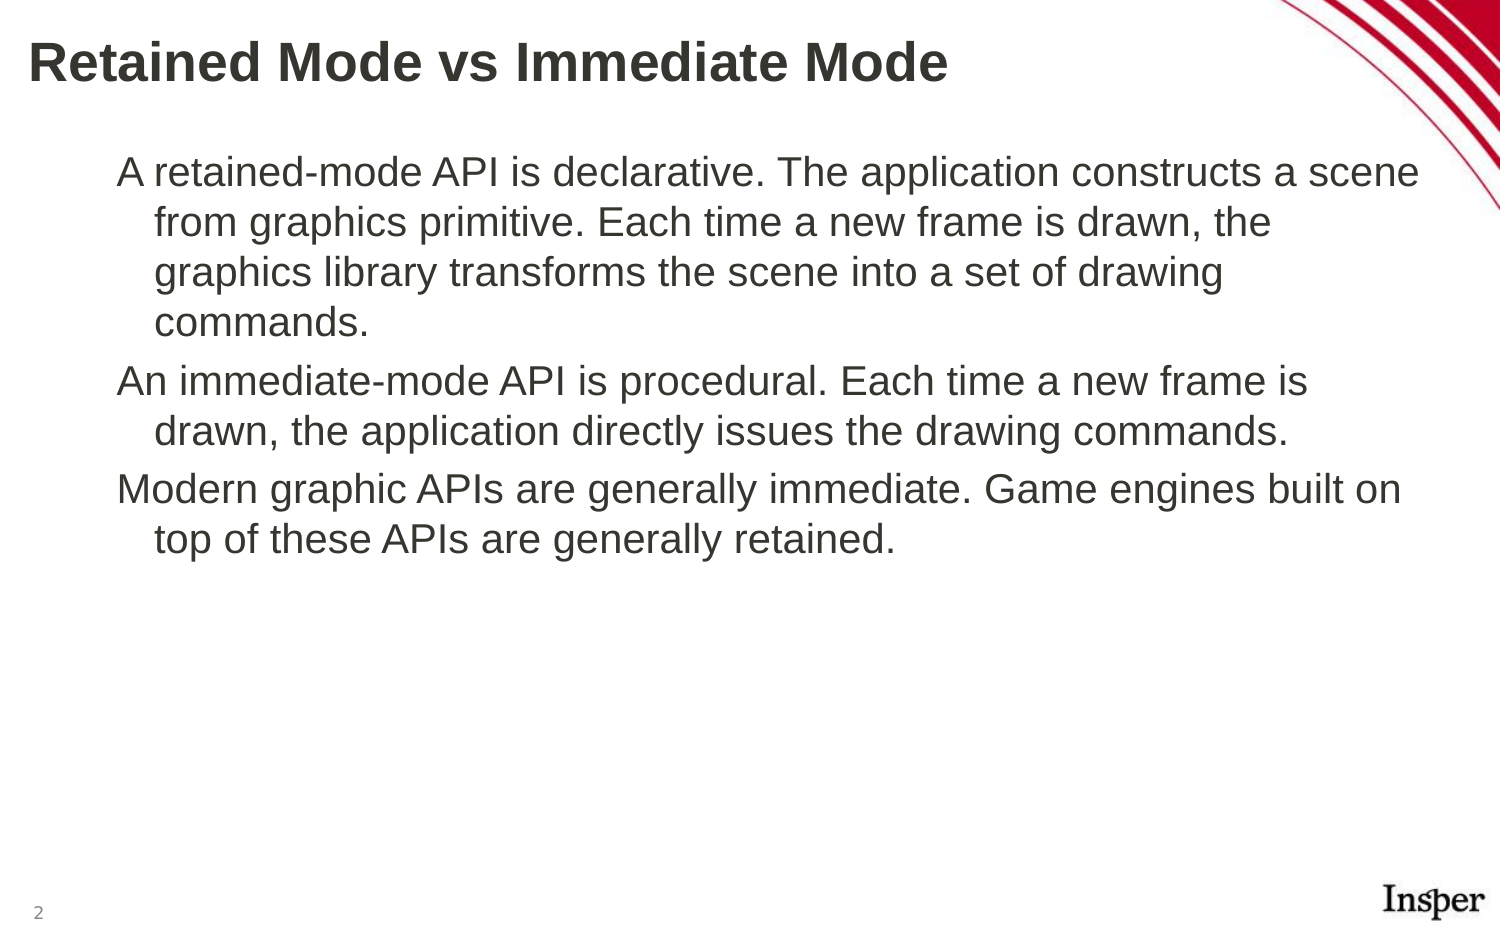

# Retained Mode vs Immediate Mode
A retained-mode API is declarative. The application constructs a scene from graphics primitive. Each time a new frame is drawn, the graphics library transforms the scene into a set of drawing commands.
An immediate-mode API is procedural. Each time a new frame is drawn, the application directly issues the drawing commands.
Modern graphic APIs are generally immediate. Game engines built on top of these APIs are generally retained.

2